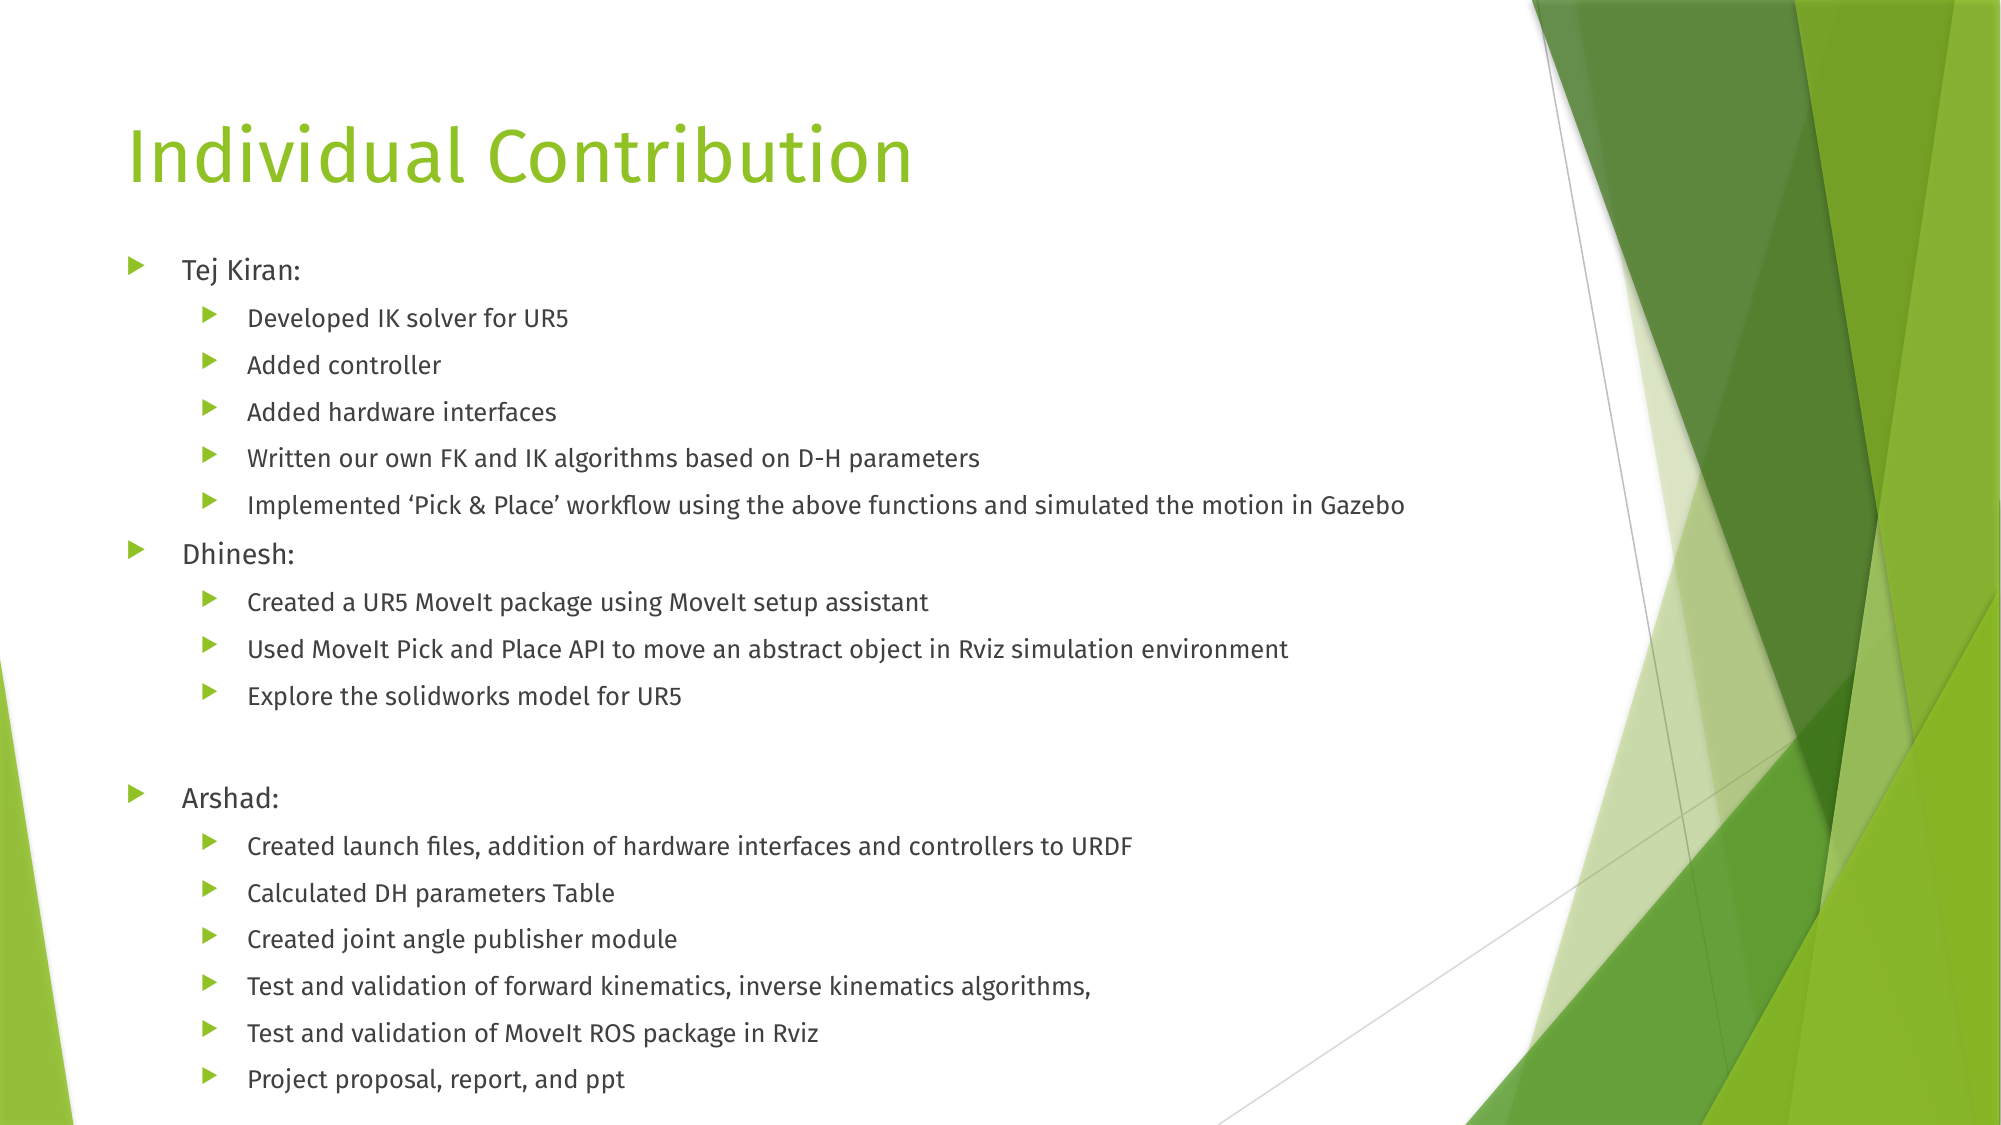

# Individual Contribution
Tej Kiran:
Developed IK solver for UR5
Added controller
Added hardware interfaces
Written our own FK and IK algorithms based on D-H parameters
Implemented ‘Pick & Place’ workflow using the above functions and simulated the motion in Gazebo
Dhinesh:
Created a UR5 MoveIt package using MoveIt setup assistant
Used MoveIt Pick and Place API to move an abstract object in Rviz simulation environment
Explore the solidworks model for UR5

Arshad:
Created launch files, addition of hardware interfaces and controllers to URDF
Calculated DH parameters Table
Created joint angle publisher module
Test and validation of forward kinematics, inverse kinematics algorithms,
Test and validation of MoveIt ROS package in Rviz
Project proposal, report, and ppt